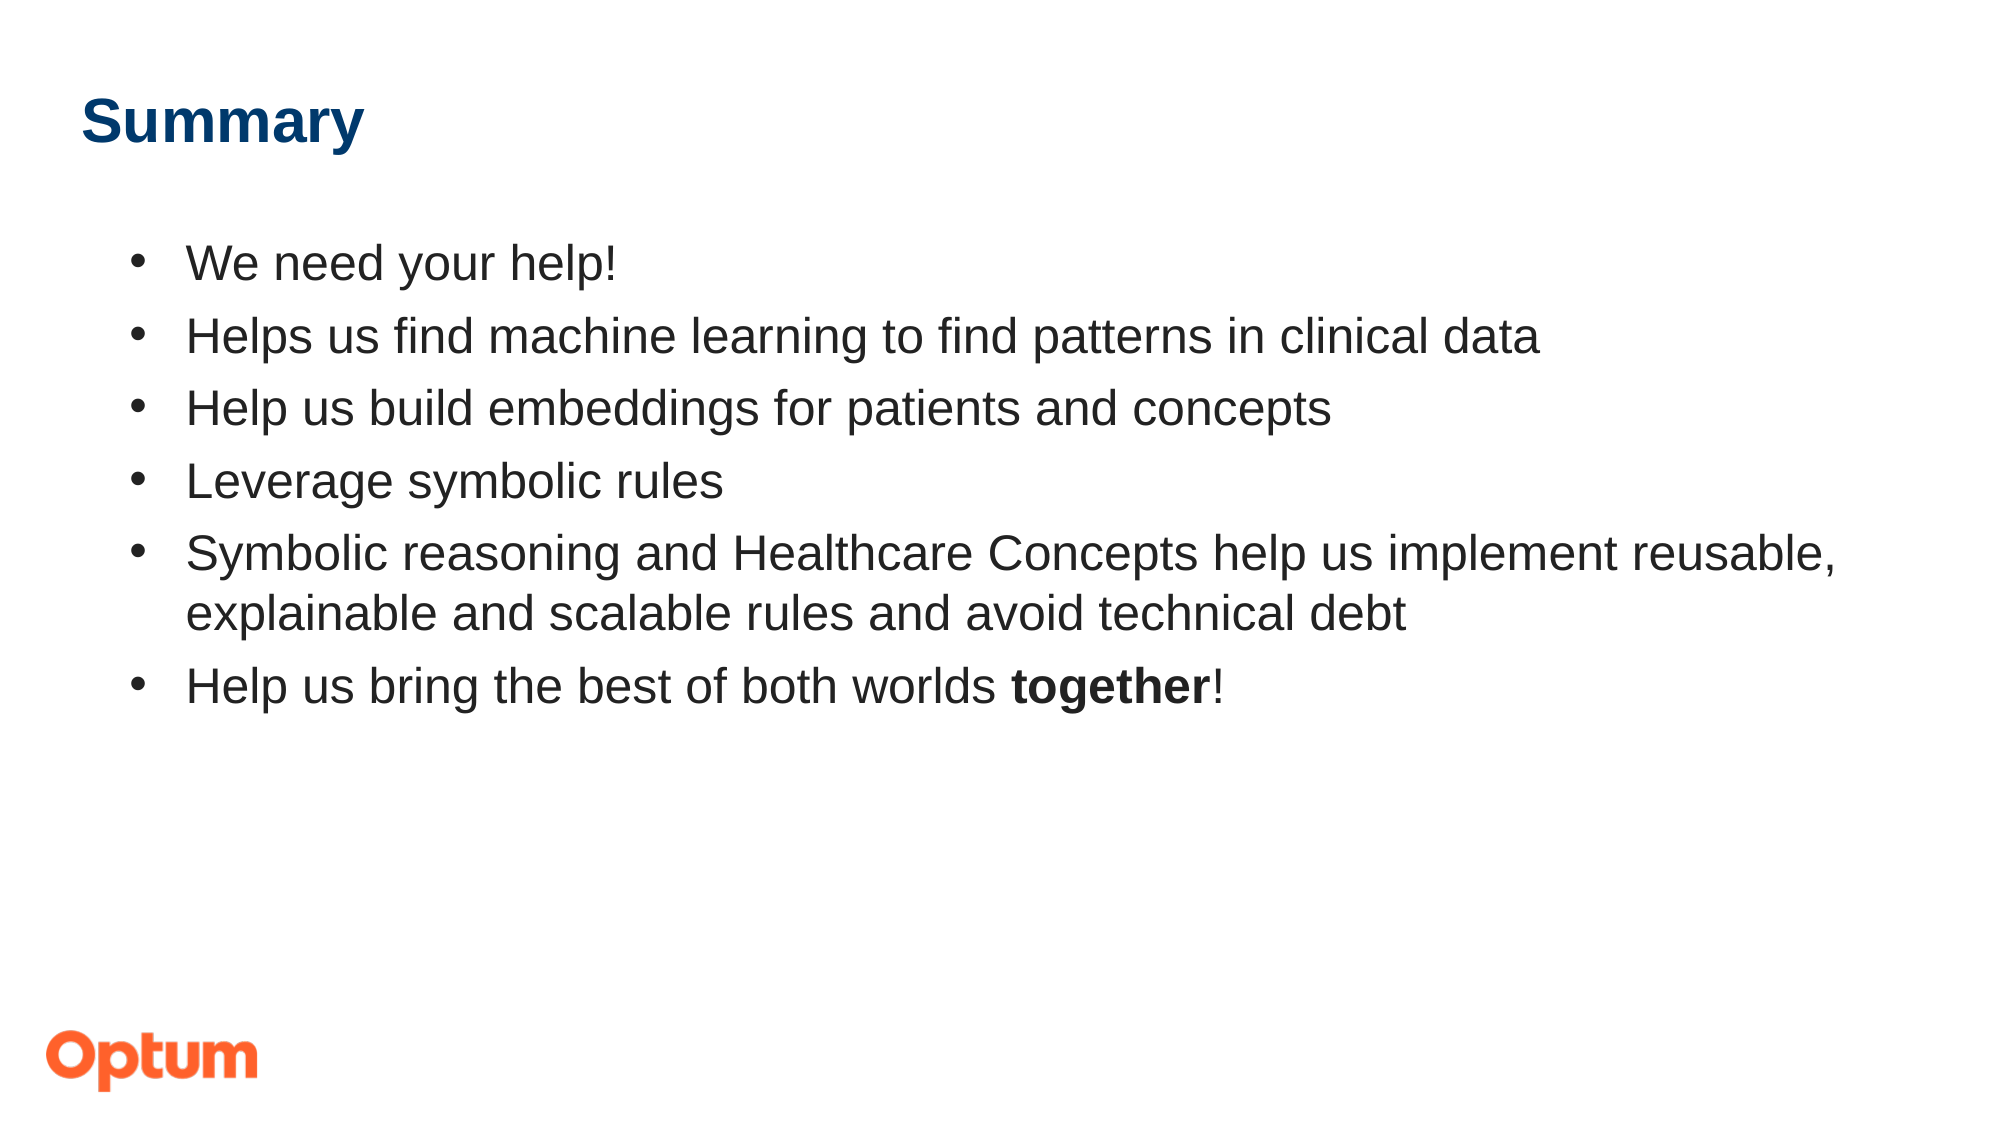

# Summary
We need your help!
Helps us find machine learning to find patterns in clinical data
Help us build embeddings for patients and concepts
Leverage symbolic rules
Symbolic reasoning and Healthcare Concepts help us implement reusable, explainable and scalable rules and avoid technical debt
Help us bring the best of both worlds together!